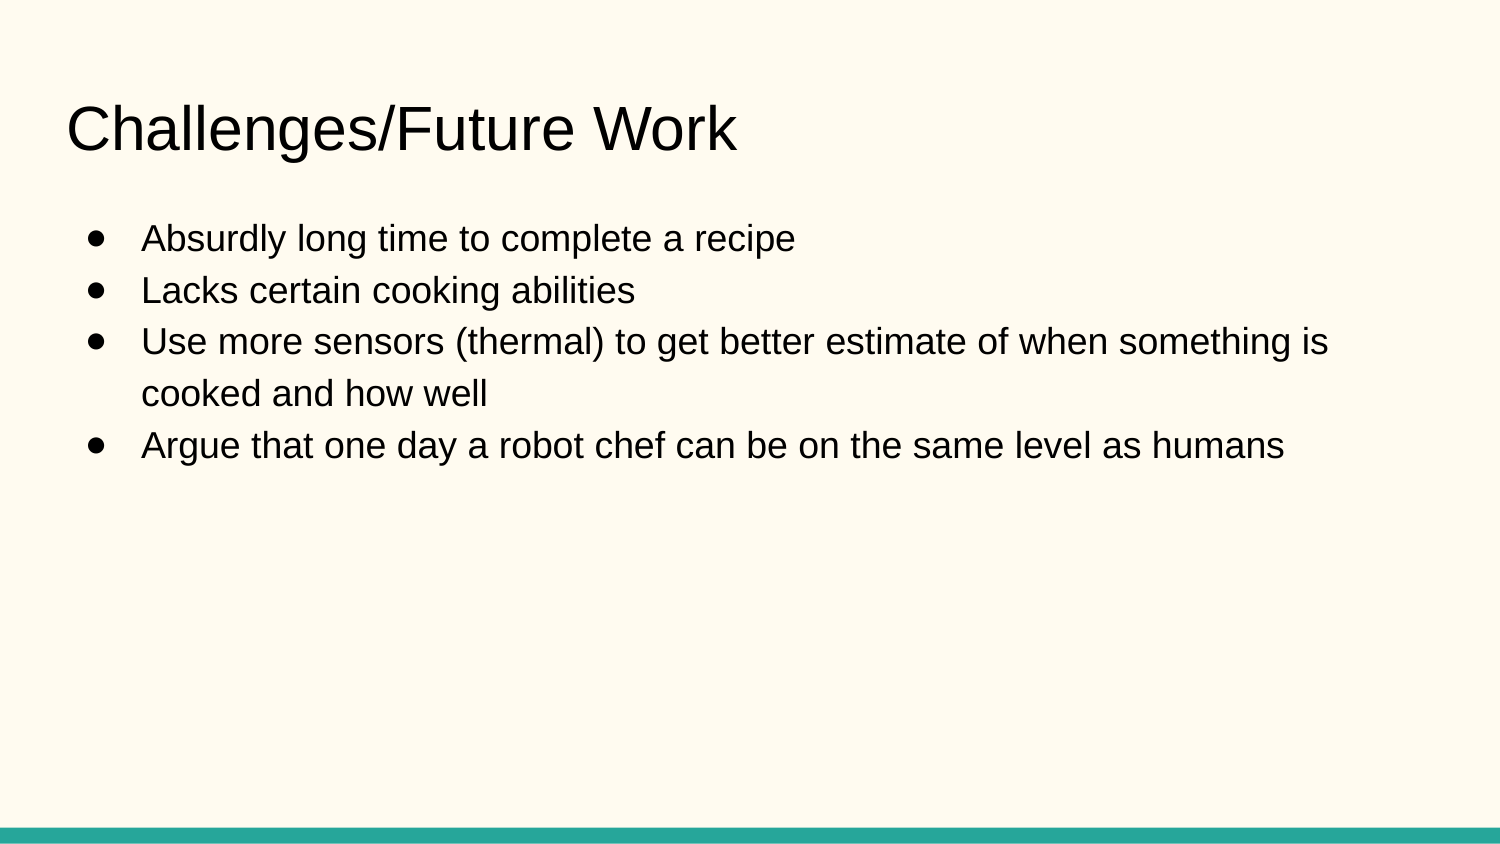

# Challenges/Future Work
Absurdly long time to complete a recipe
Lacks certain cooking abilities
Use more sensors (thermal) to get better estimate of when something is cooked and how well
Argue that one day a robot chef can be on the same level as humans